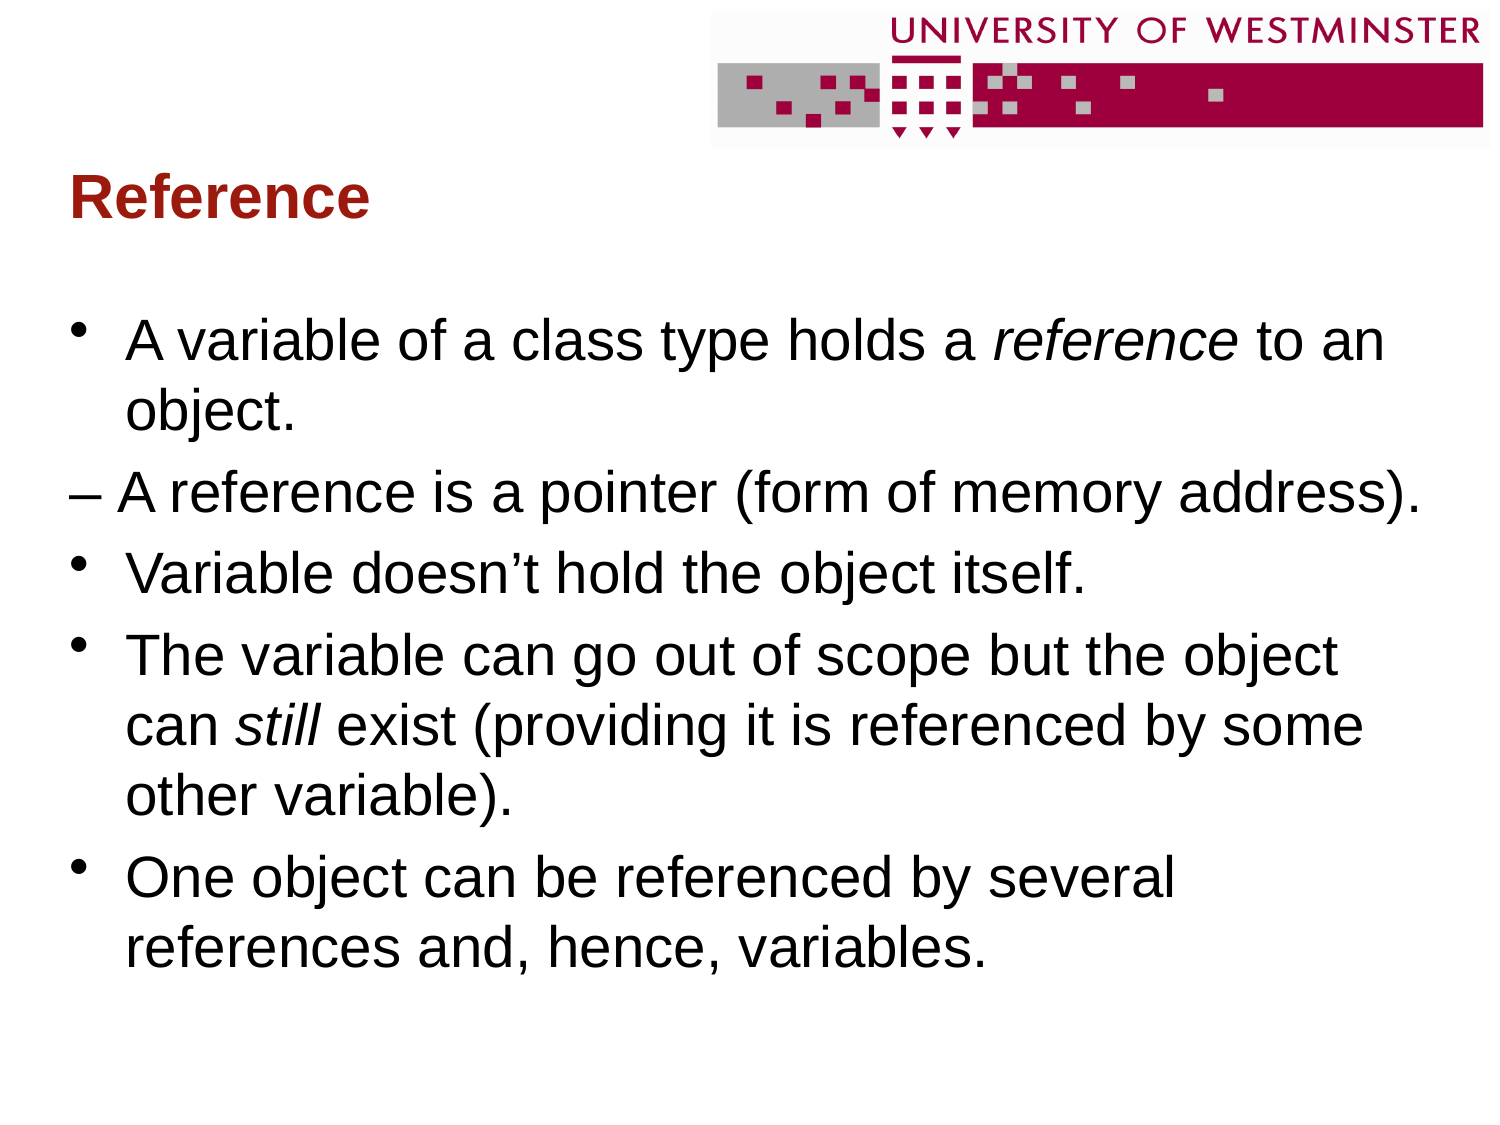

# Reference
A variable of a class type holds a reference to an object.
– A reference is a pointer (form of memory address).
Variable doesn’t hold the object itself.
The variable can go out of scope but the object can still exist (providing it is referenced by some other variable).
One object can be referenced by several references and, hence, variables.